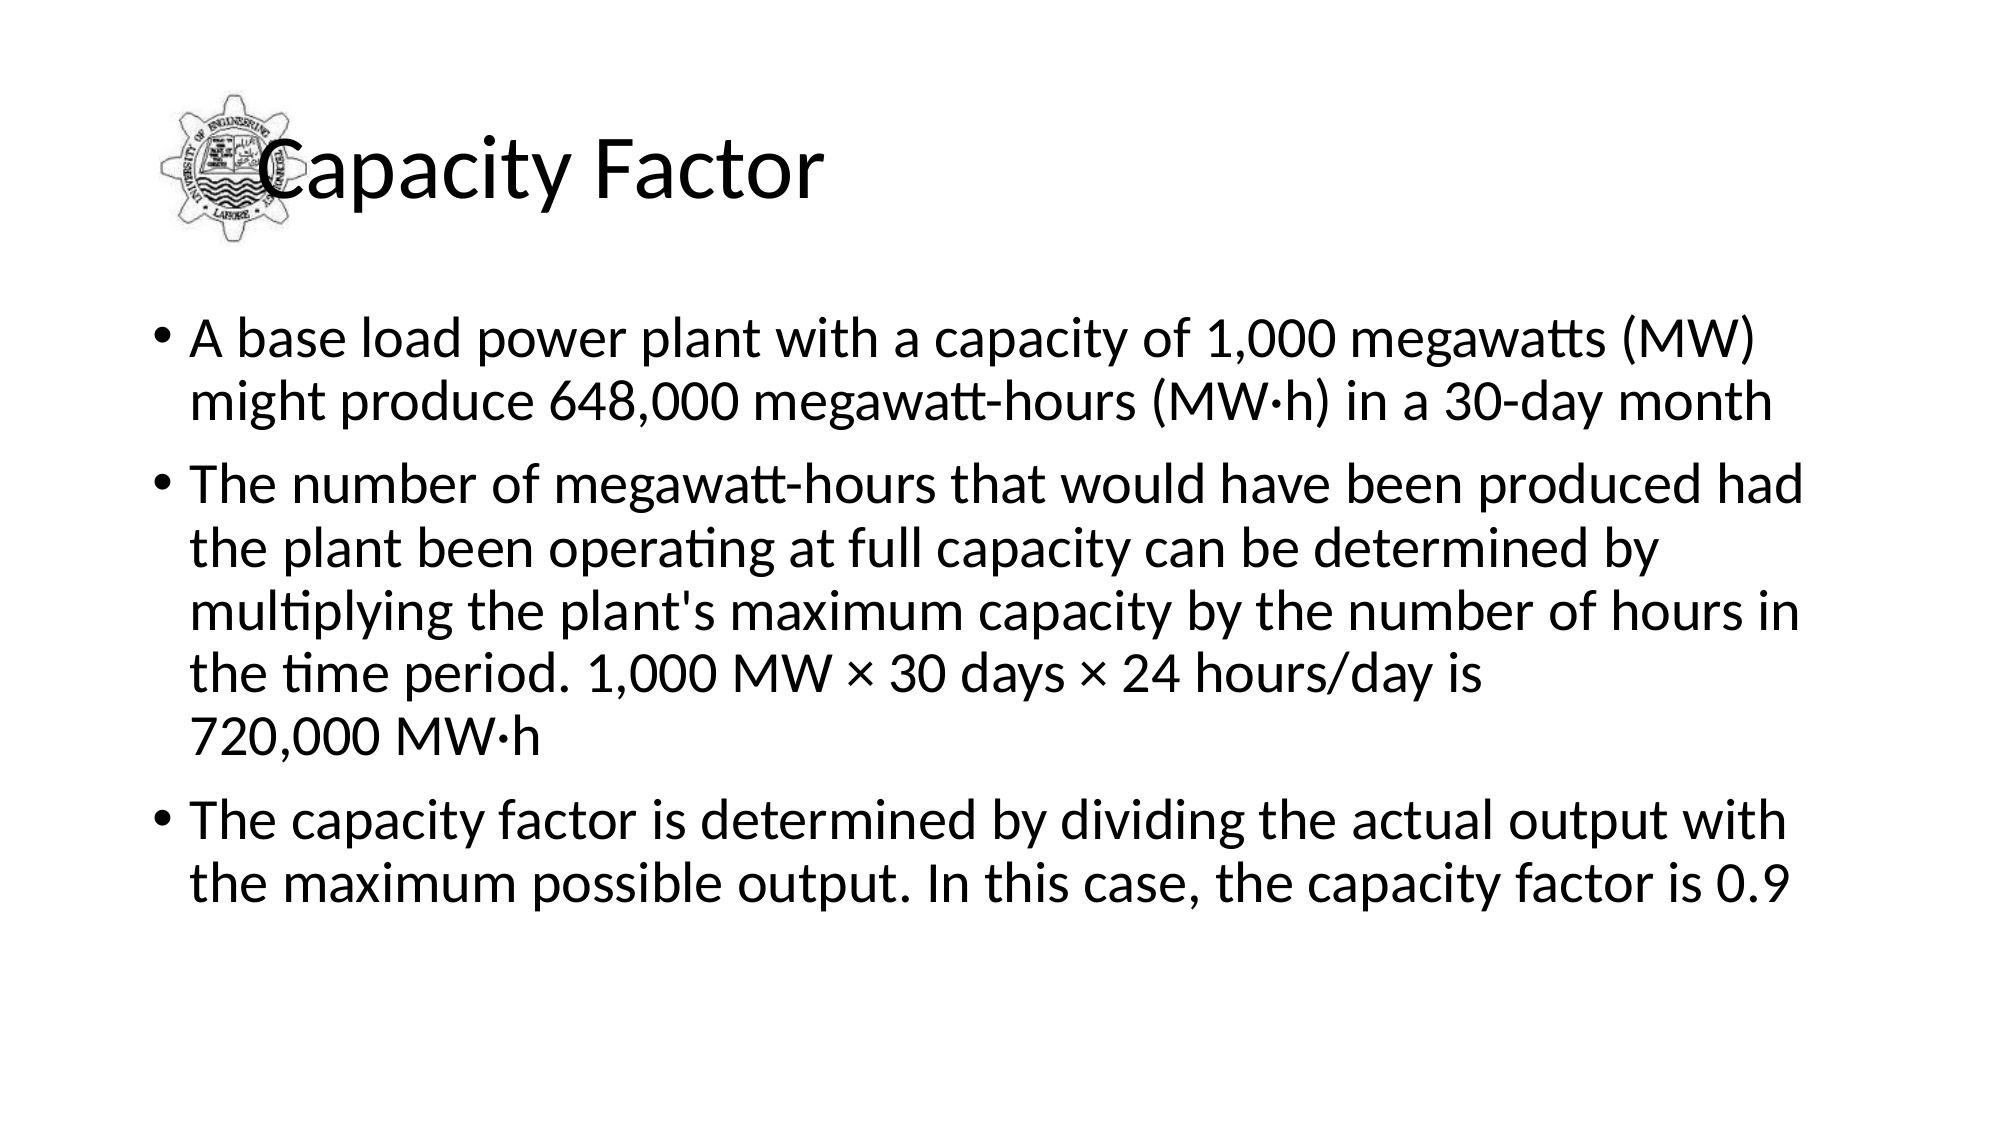

# Capacity Factor
A base load power plant with a capacity of 1,000 megawatts (MW) might produce 648,000 megawatt-hours (MW·h) in a 30-day month
The number of megawatt-hours that would have been produced had the plant been operating at full capacity can be determined by multiplying the plant's maximum capacity by the number of hours in the time period. 1,000 MW × 30 days × 24 hours/day is 720,000 MW·h
The capacity factor is determined by dividing the actual output with the maximum possible output. In this case, the capacity factor is 0.9